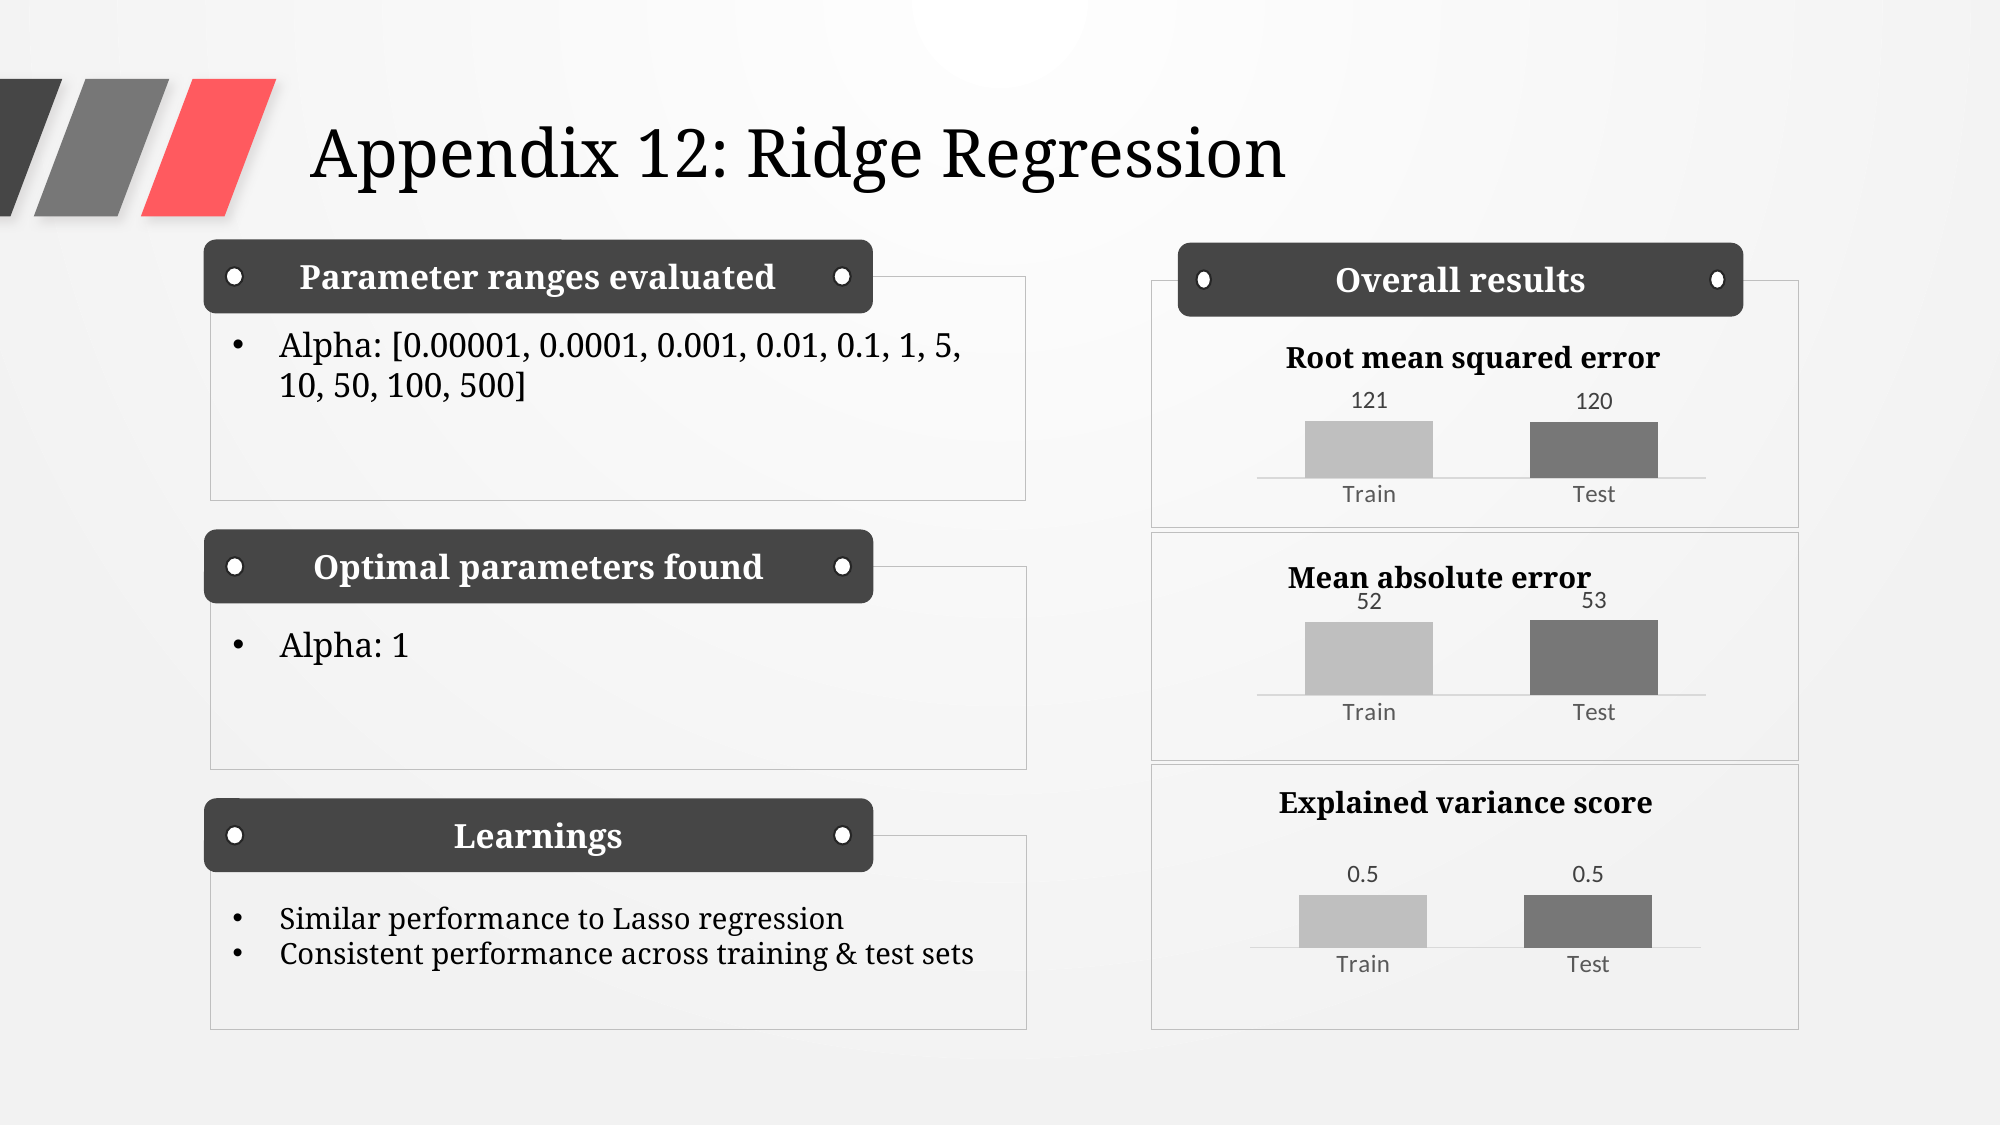

Appendix 12: Ridge Regression
Parameter ranges evaluated

Overall results

Alpha: [0.00001, 0.0001, 0.001, 0.01, 0.1, 1, 5, 10, 50, 100, 500]

Root mean squared error

### Chart

| Category | RMSE |
|---|---|
| Train | 121.0 |
| Test | 120.0 |
Optimal parameters found

Mean absolute error

### Chart

| Category | RMSE |
|---|---|
| Train | 52.0 |
| Test | 53.0 |

Alpha: 1

Explained variance score
Learnings

### Chart

| Category | RMSE |
|---|---|
| Train | 0.5 |
| Test | 0.5 |

Similar performance to Lasso regression
Consistent performance across training & test sets